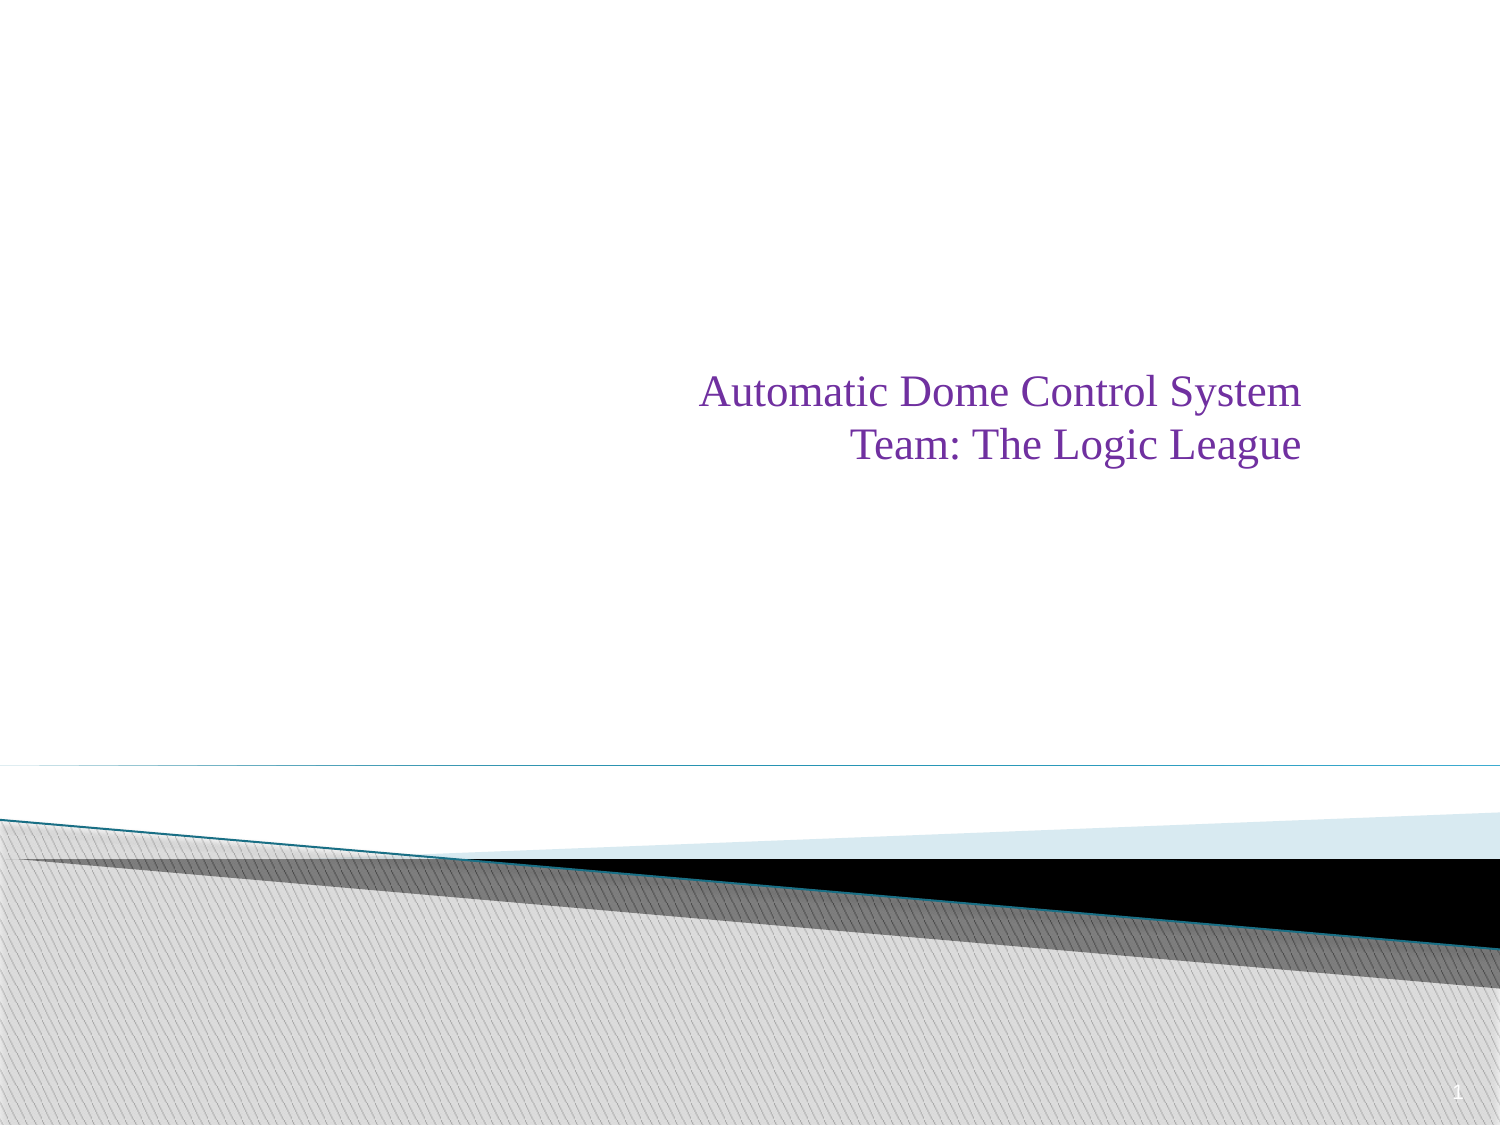

# Automatic Dome Control System Team: The Logic League
1